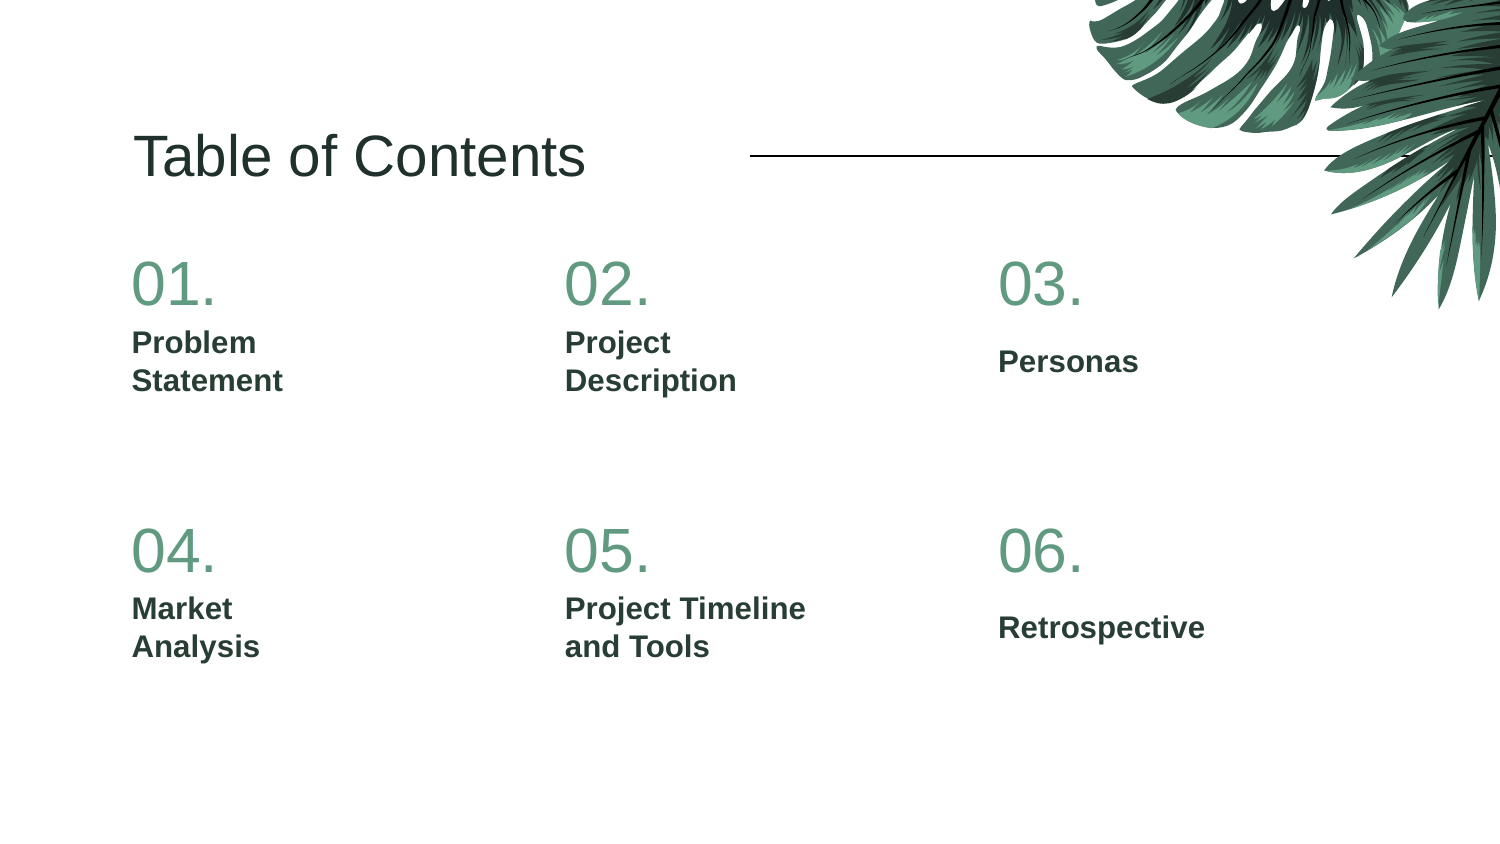

# Table of Contents
01.
02.
03.
Problem Statement
Project Description
Personas
04.
05.
06.
Market Analysis
Project Timeline and Tools
Retrospective